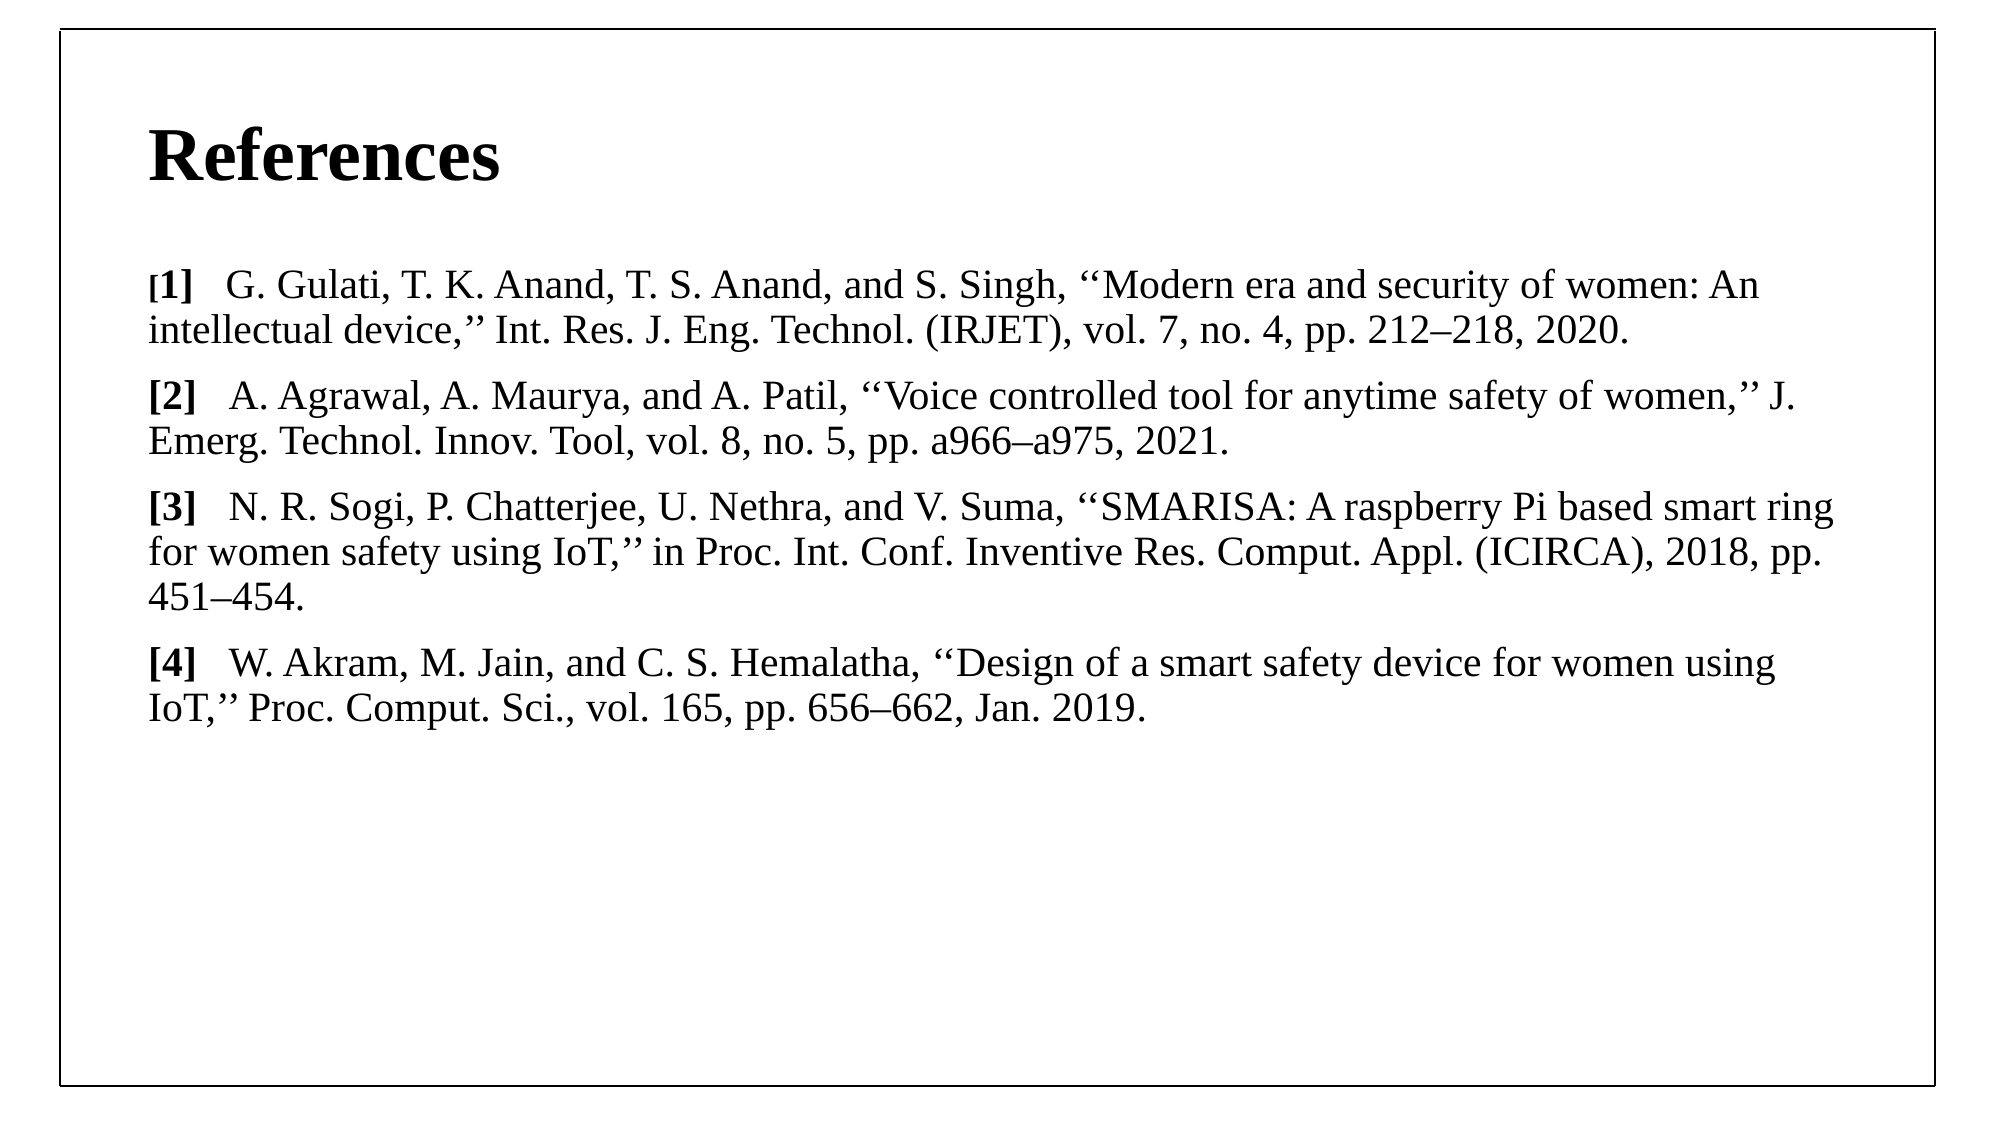

References
[1]   G. Gulati, T. K. Anand, T. S. Anand, and S. Singh, ‘‘Modern era and security of women: An intellectual device,’’ Int. Res. J. Eng. Technol. (IRJET), vol. 7, no. 4, pp. 212–218, 2020.
[2]   A. Agrawal, A. Maurya, and A. Patil, ‘‘Voice controlled tool for anytime safety of women,’’ J. Emerg. Technol. Innov. Tool, vol. 8, no. 5, pp. a966–a975, 2021.
[3]   N. R. Sogi, P. Chatterjee, U. Nethra, and V. Suma, ‘‘SMARISA: A raspberry Pi based smart ring for women safety using IoT,’’ in Proc. Int. Conf. Inventive Res. Comput. Appl. (ICIRCA), 2018, pp. 451–454.
[4]   W. Akram, M. Jain, and C. S. Hemalatha, ‘‘Design of a smart safety device for women using IoT,’’ Proc. Comput. Sci., vol. 165, pp. 656–662, Jan. 2019.